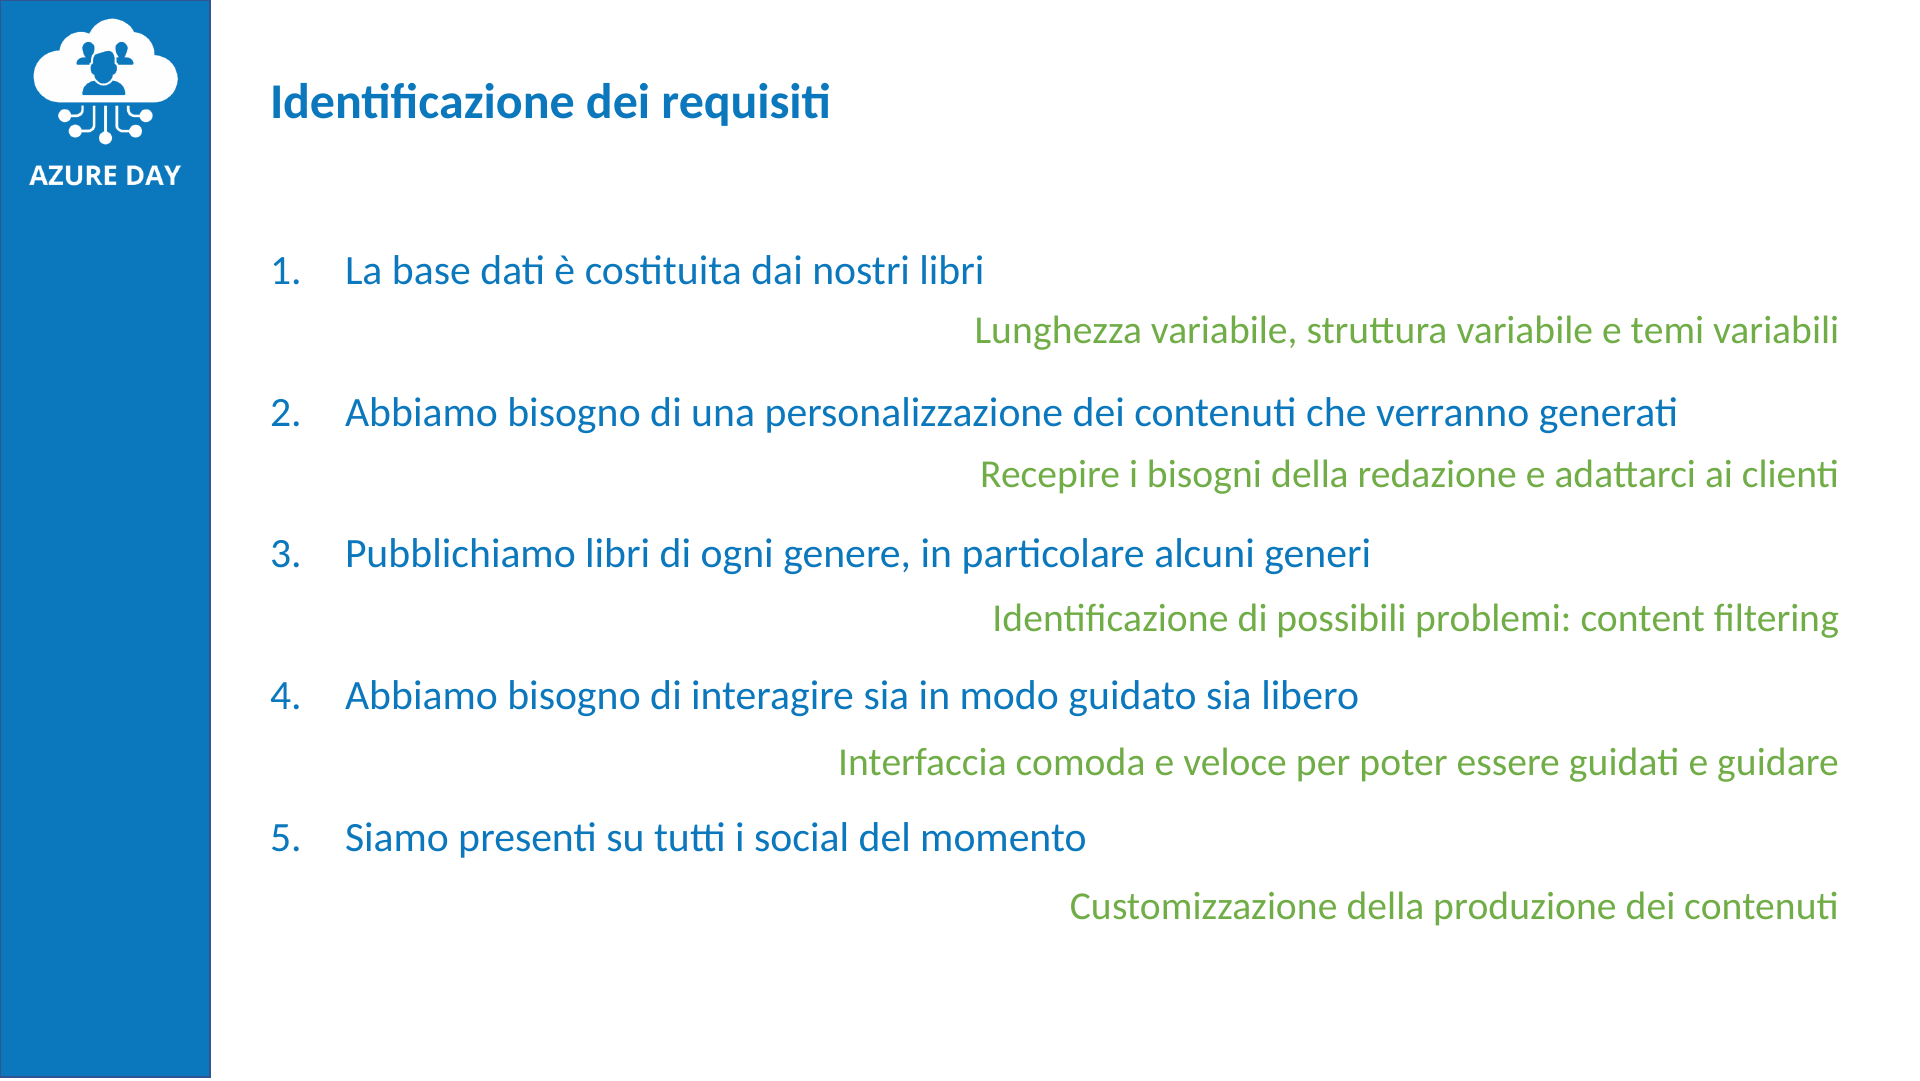

# Identificazione dei requisiti

Lunghezza variabile, struttura variabile e temi variabili

Recepire i bisogni della redazione e adattarci ai clienti

Identificazione di possibili problemi: content filtering

Interfaccia comoda e veloce per poter essere guidati e guidare

Customizzazione della produzione dei contenuti
La base dati è costituita dai nostri libri

Abbiamo bisogno di una personalizzazione dei contenuti che verranno generati

Pubblichiamo libri di ogni genere, in particolare alcuni generi

Abbiamo bisogno di interagire sia in modo guidato sia libero

Siamo presenti su tutti i social del momento